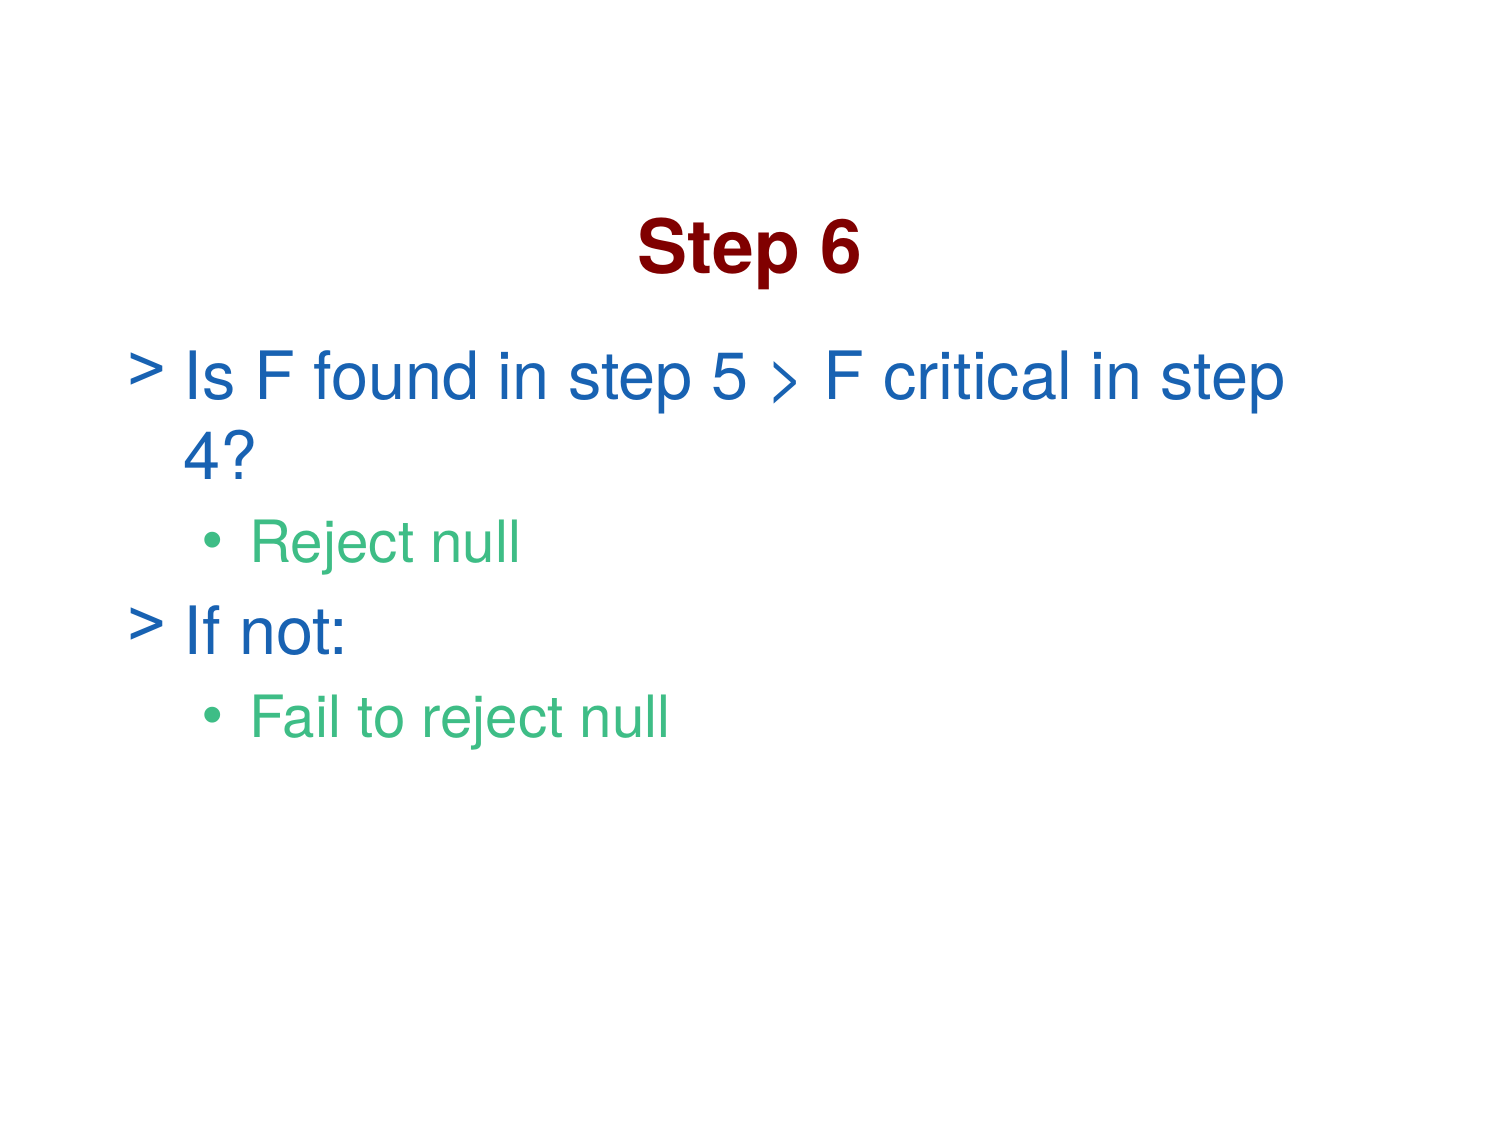

# Step 6
Is F found in step 5 > F critical in step 4?
Reject null
If not:
Fail to reject null